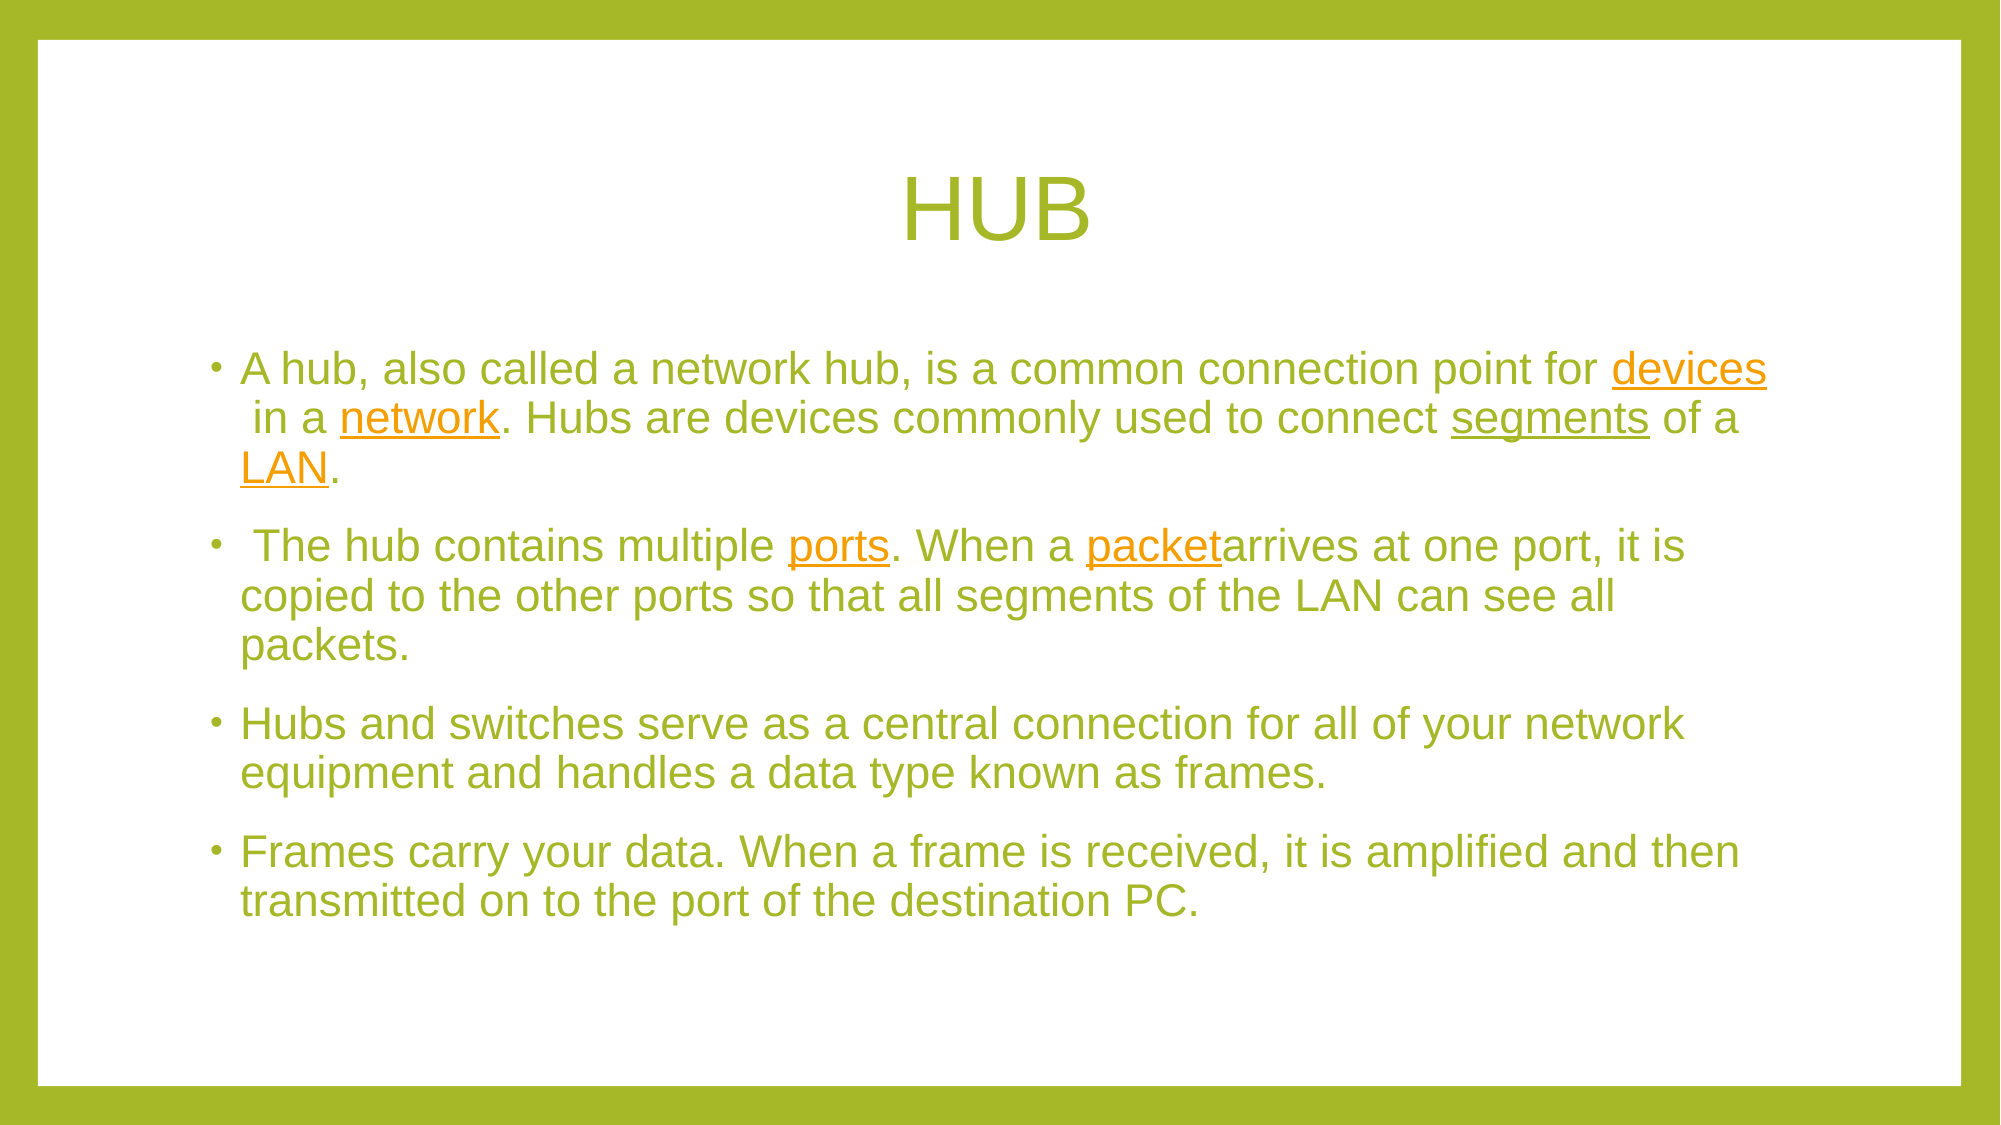

# HUB
A hub, also called a network hub, is a common connection point for devices in a network. Hubs are devices commonly used to connect segments of a LAN.
 The hub contains multiple ports. When a packetarrives at one port, it is copied to the other ports so that all segments of the LAN can see all packets.
Hubs and switches serve as a central connection for all of your network equipment and handles a data type known as frames.
Frames carry your data. When a frame is received, it is amplified and then transmitted on to the port of the destination PC.